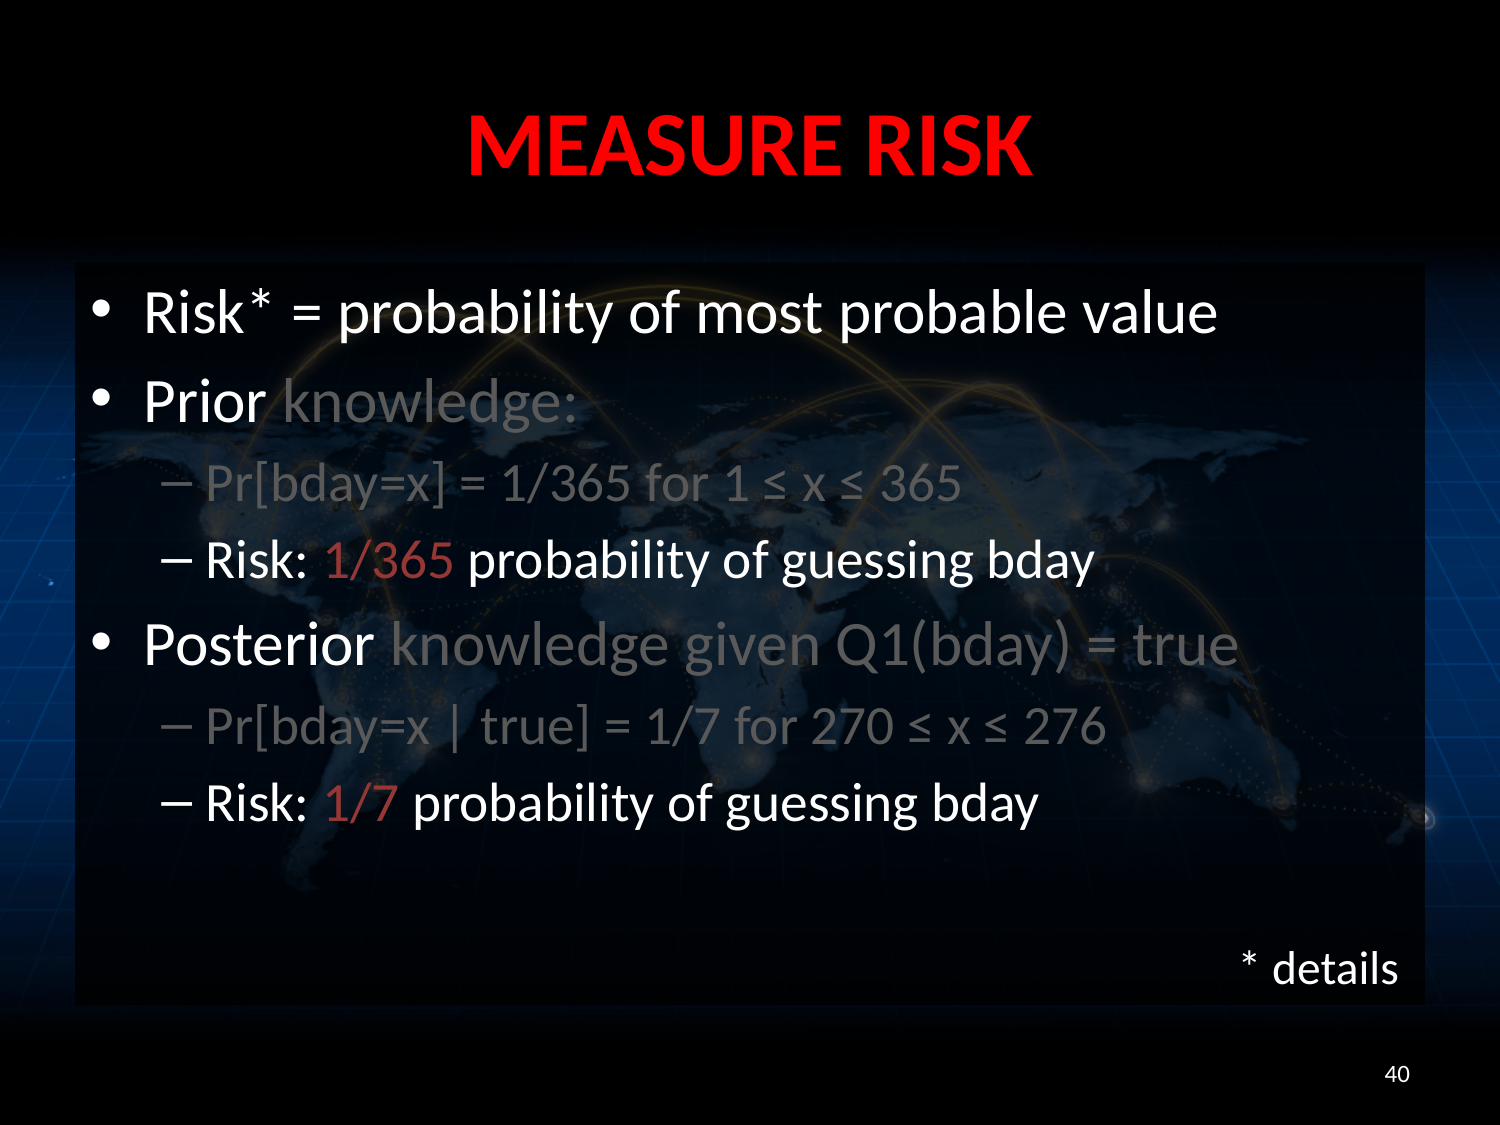

# Measure risk
Risk* = probability of most probable value
Prior knowledge:
Pr[bday=x] = 1/365 for 1 ≤ x ≤ 365
Risk: 1/365 probability of guessing bday
Posterior knowledge given Q1(bday) = true
Pr[bday=x | true] = 1/7 for 270 ≤ x ≤ 276
Risk: 1/7 probability of guessing bday

* details
40